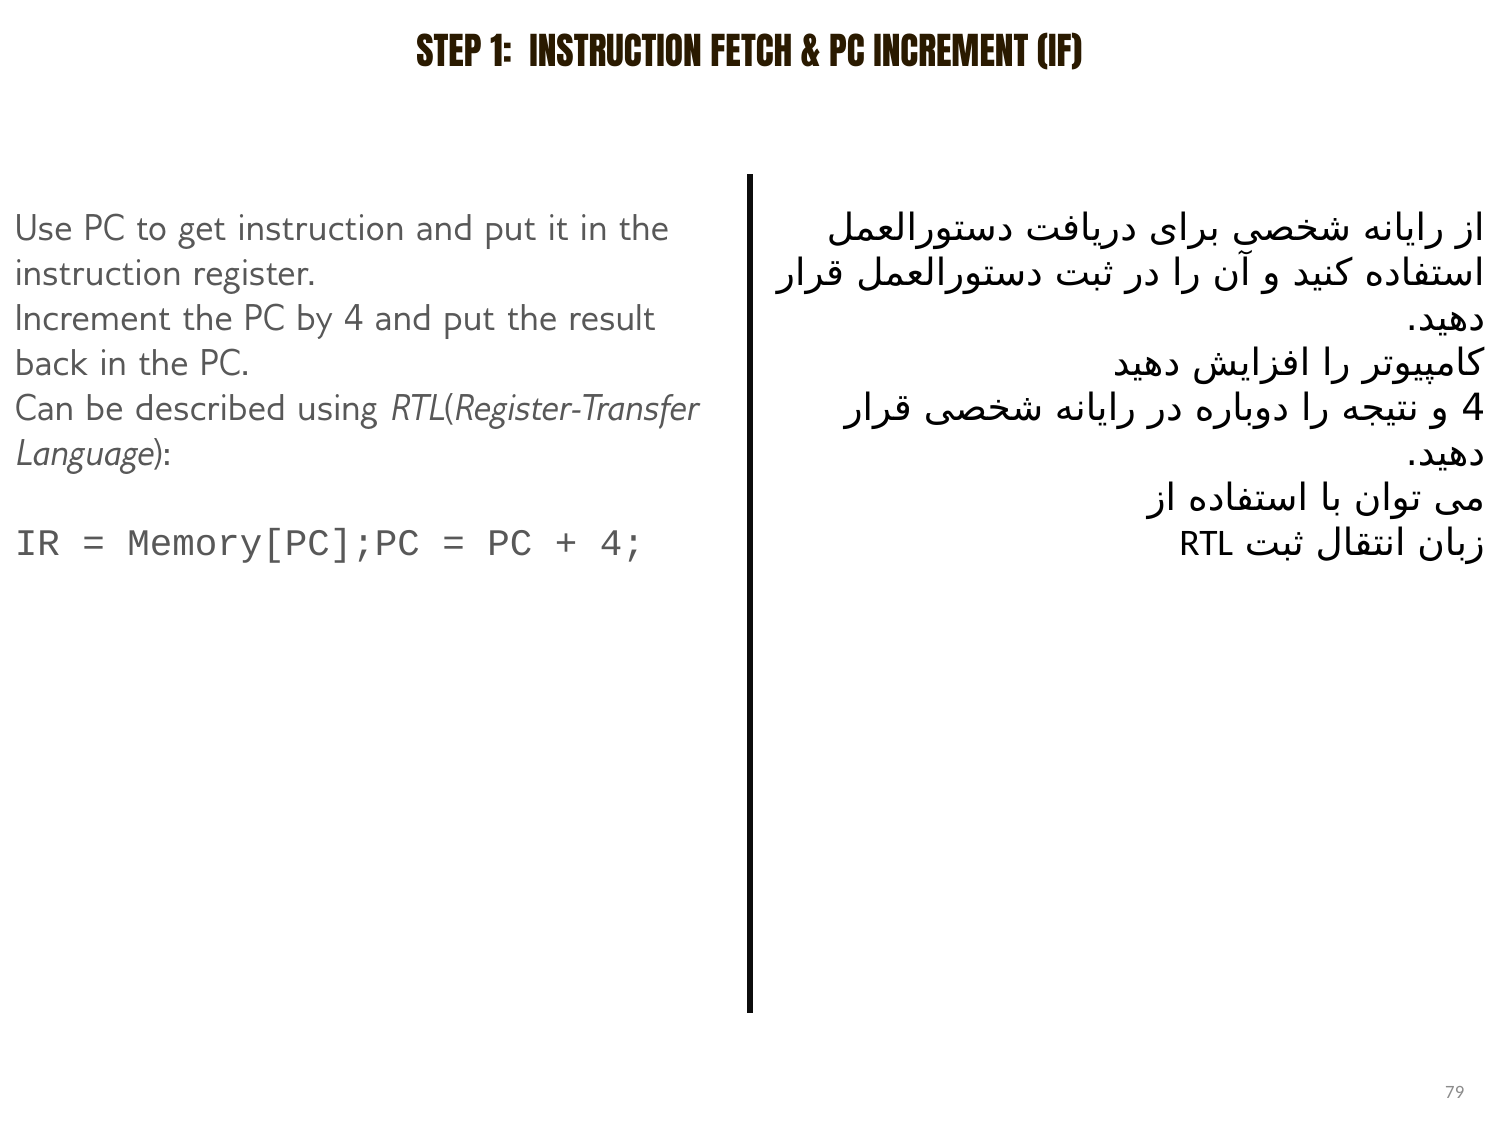

STEP 1:  INSTRUCTION FETCH & PC INCREMENT (IF)
Use PC to get instruction and put it in the instruction register.
Increment the PC by 4 and put the result back in the PC.
Can be described using RTL(Register-Transfer Language):

IR = Memory[PC];PC = PC + 4;
از رایانه شخصی برای دریافت دستورالعمل استفاده کنید و آن را در ثبت دستورالعمل قرار دهید.
کامپیوتر را افزایش دهید
4 و نتیجه را دوباره در رایانه شخصی قرار دهید.
می توان با استفاده از
زبان انتقال ثبت RTL